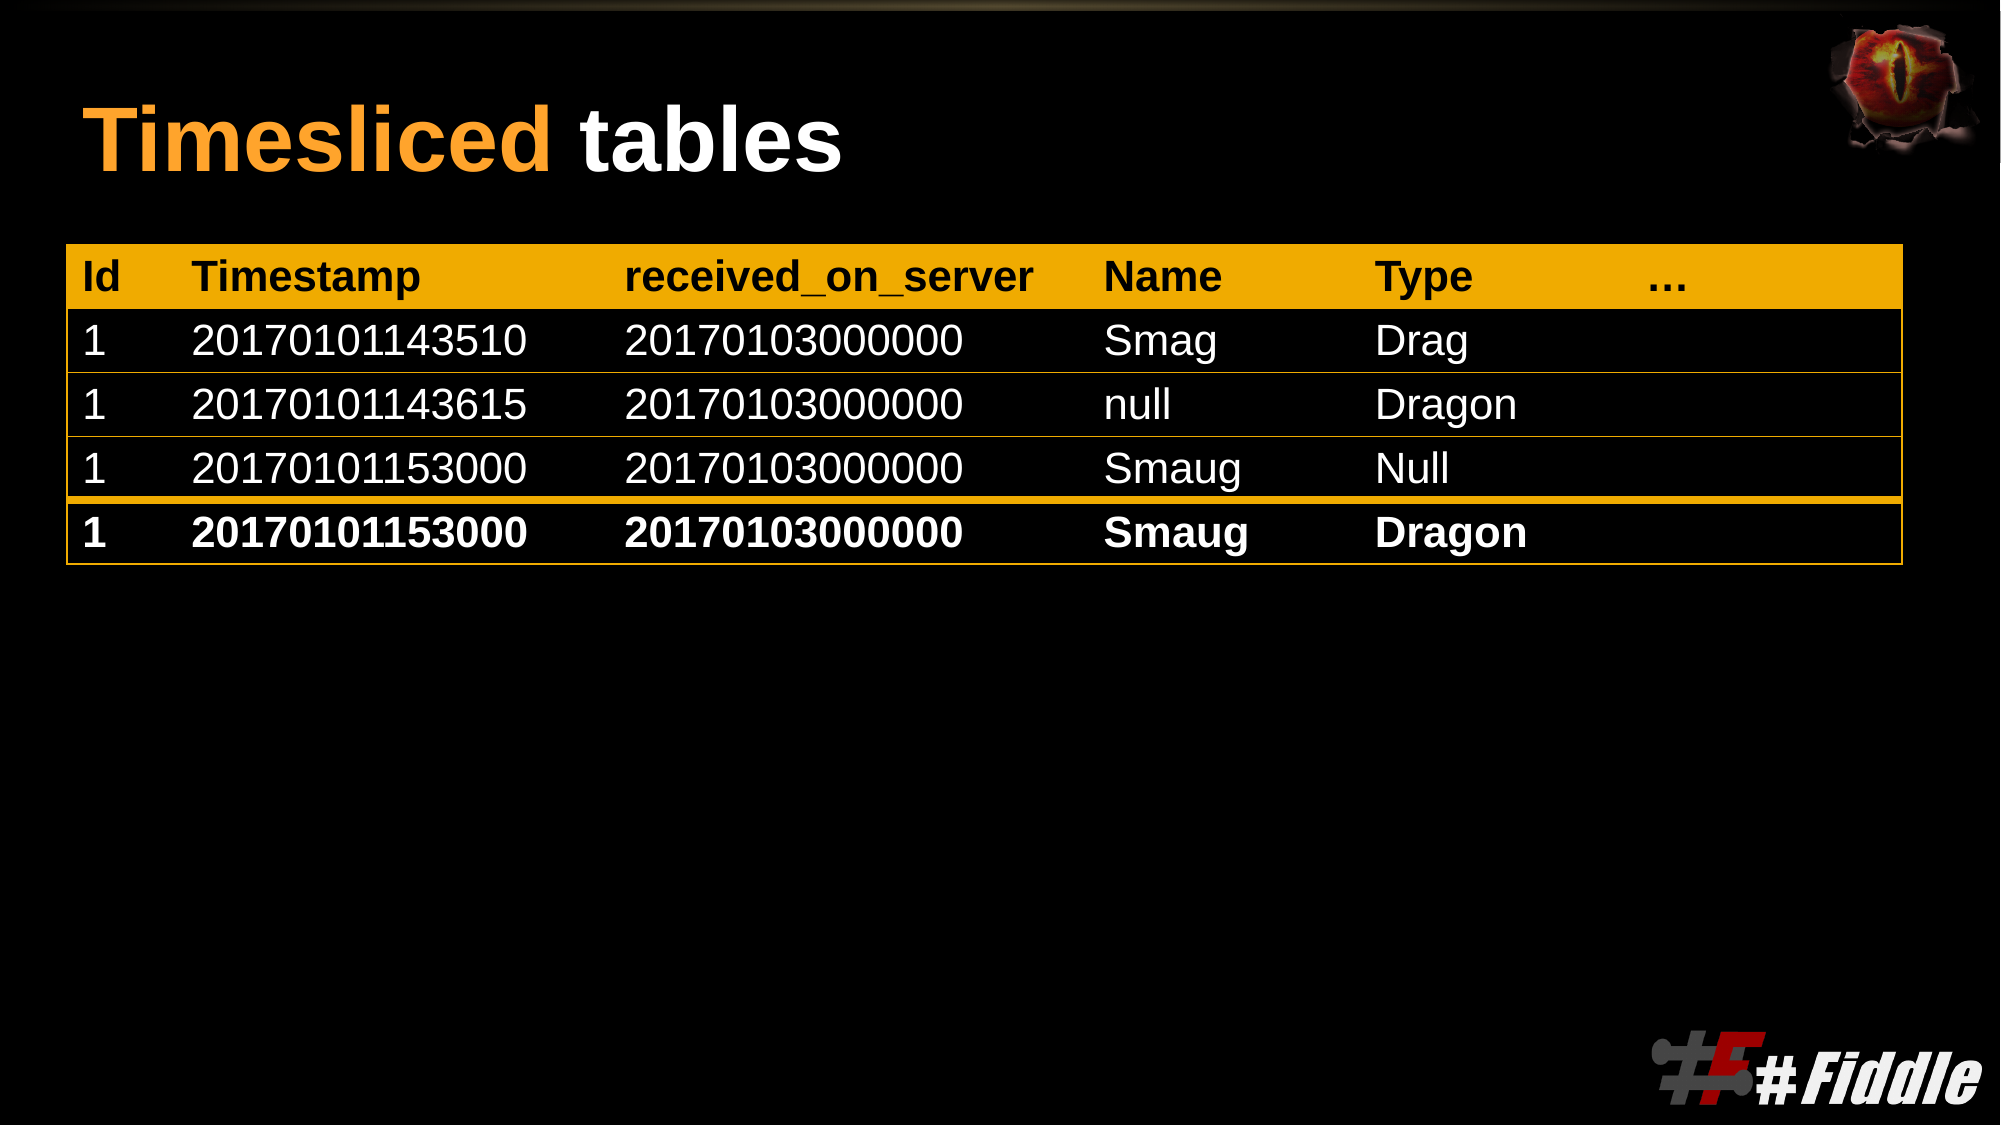

# Timesliced tables
| Id | Timestamp | received\_on\_server | Name | Type | … |
| --- | --- | --- | --- | --- | --- |
| 1 | 20170101143510 | 20170103000000 | Smag | Drag |  |
| 1 | 20170101143615 | 20170103000000 | null | Dragon |  |
| 1 | 20170101153000 | 20170103000000 | Smaug | Null |  |
| 1 | 20170101153000 | 20170103000000 | Smaug | Dragon |  |